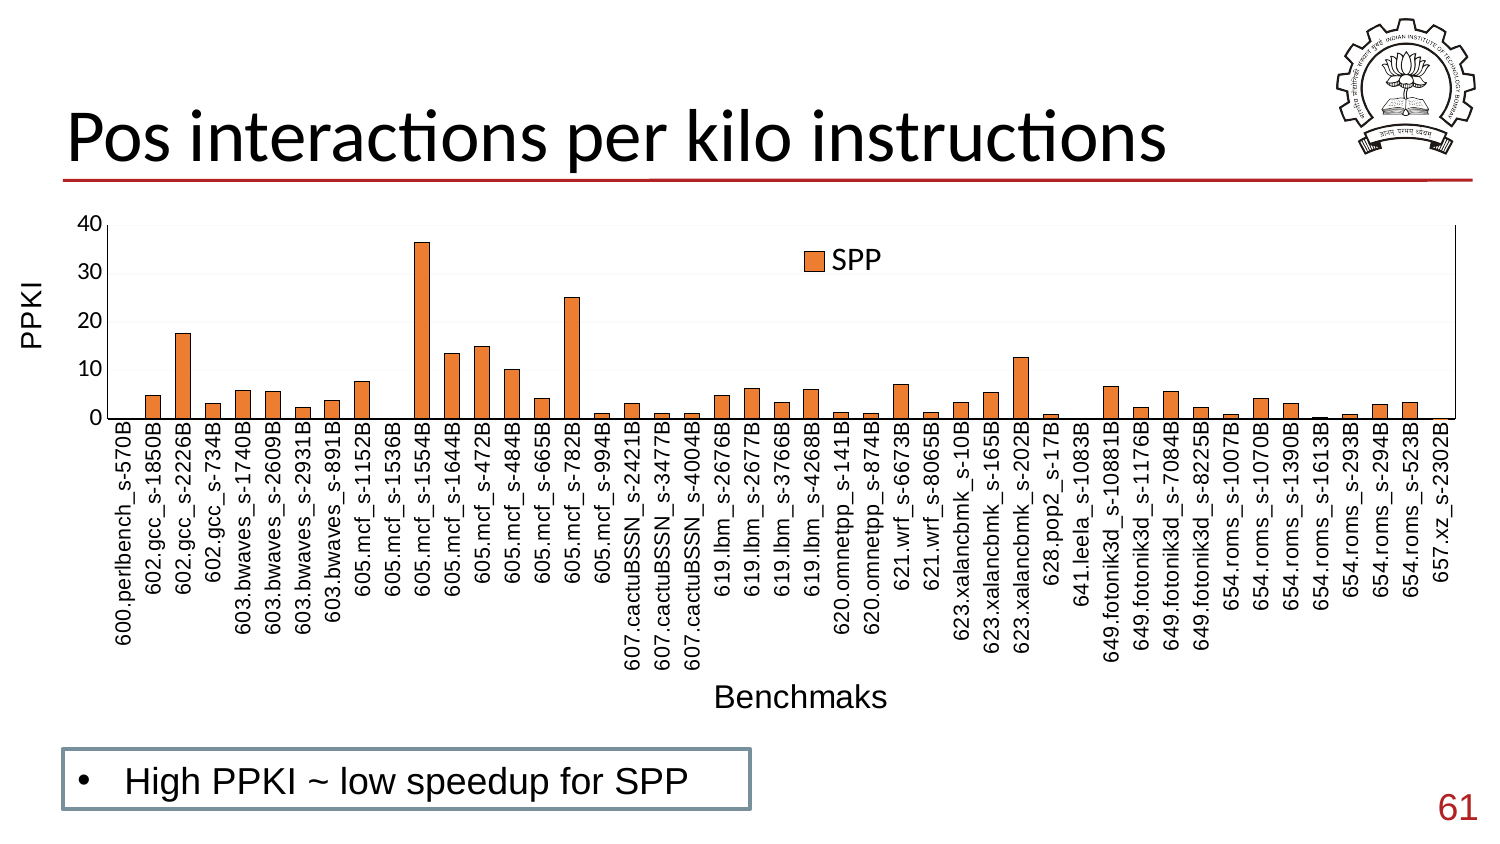

# Pos interactions per kilo instructions

### Chart

| Category | SPP |
|---|---|
| 600.perlbench_s-570B | 0.13186 |
| 602.gcc_s-1850B | 4.793 |
| 602.gcc_s-2226B | 17.6067 |
| 602.gcc_s-734B | 3.17642 |
| 603.bwaves_s-1740B | 5.75964 |
| 603.bwaves_s-2609B | 5.75198 |
| 603.bwaves_s-2931B | 2.36512 |
| 603.bwaves_s-891B | 3.82552 |
| 605.mcf_s-1152B | 7.77298 |
| 605.mcf_s-1536B | 0.14246 |
| 605.mcf_s-1554B | 36.5491 |
| 605.mcf_s-1644B | 13.4798 |
| 605.mcf_s-472B | 14.9336 |
| 605.mcf_s-484B | 10.2717 |
| 605.mcf_s-665B | 4.2652 |
| 605.mcf_s-782B | 25.0183 |
| 605.mcf_s-994B | 1.10952 |
| 607.cactuBSSN_s-2421B | 3.16534 |
| 607.cactuBSSN_s-3477B | 0.99144 |
| 607.cactuBSSN_s-4004B | 1.02708 |
| 619.lbm_s-2676B | 4.87296 |
| 619.lbm_s-2677B | 6.19076 |
| 619.lbm_s-3766B | 3.41712 |
| 619.lbm_s-4268B | 6.1422 |
| 620.omnetpp_s-141B | 1.19964 |
| 620.omnetpp_s-874B | 1.1308 |
| 621.wrf_s-6673B | 7.02558 |
| 621.wrf_s-8065B | 1.26284 |
| 623.xalancbmk_s-10B | 3.44344 |
| 623.xalancbmk_s-165B | 5.49622 |
| 623.xalancbmk_s-202B | 12.6531 |
| 628.pop2_s-17B | 0.8346 |
| 641.leela_s-1083B | 0.0 |
| 649.fotonik3d_s-10881B | 6.59276 |
| 649.fotonik3d_s-1176B | 2.29038 |
| 649.fotonik3d_s-7084B | 5.65708 |
| 649.fotonik3d_s-8225B | 2.28424 |
| 654.roms_s-1007B | 0.8422 |
| 654.roms_s-1070B | 4.1124 |
| 654.roms_s-1390B | 3.19746 |
| 654.roms_s-1613B | 0.16556 |
| 654.roms_s-293B | 0.79666 |
| 654.roms_s-294B | 2.9236 |
| 654.roms_s-523B | 3.37984 |
| 657.xz_s-2302B | 0.01732 |
High PPKI ~ low speedup for SPP
61